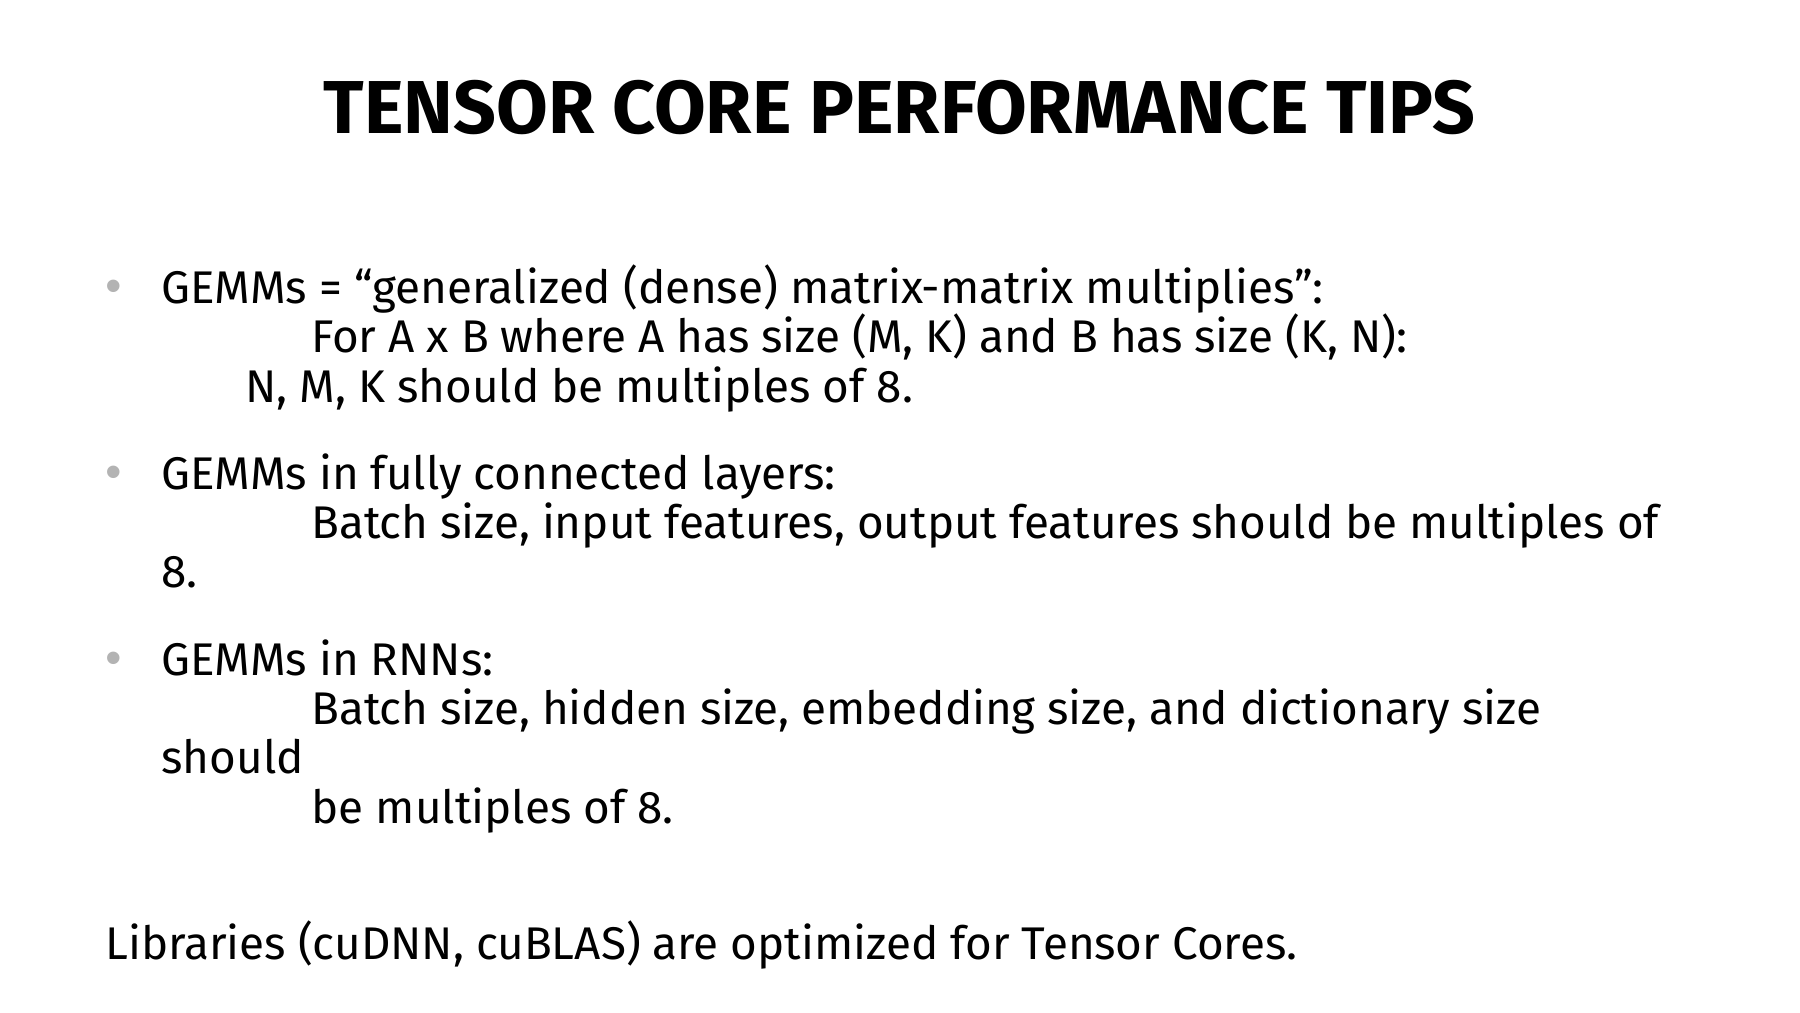

# Tensor core Performance tips
GEMMs = “generalized (dense) matrix-matrix multiplies”:
	For A x B where A has size (M, K) and B has size (K, N):
       N, M, K should be multiples of 8.
GEMMs in fully connected layers:
	Batch size, input features, output features should be multiples of 8.
GEMMs in RNNs:
	Batch size, hidden size, embedding size, and dictionary size should
	be multiples of 8.
Libraries (cuDNN, cuBLAS) are optimized for Tensor Cores.